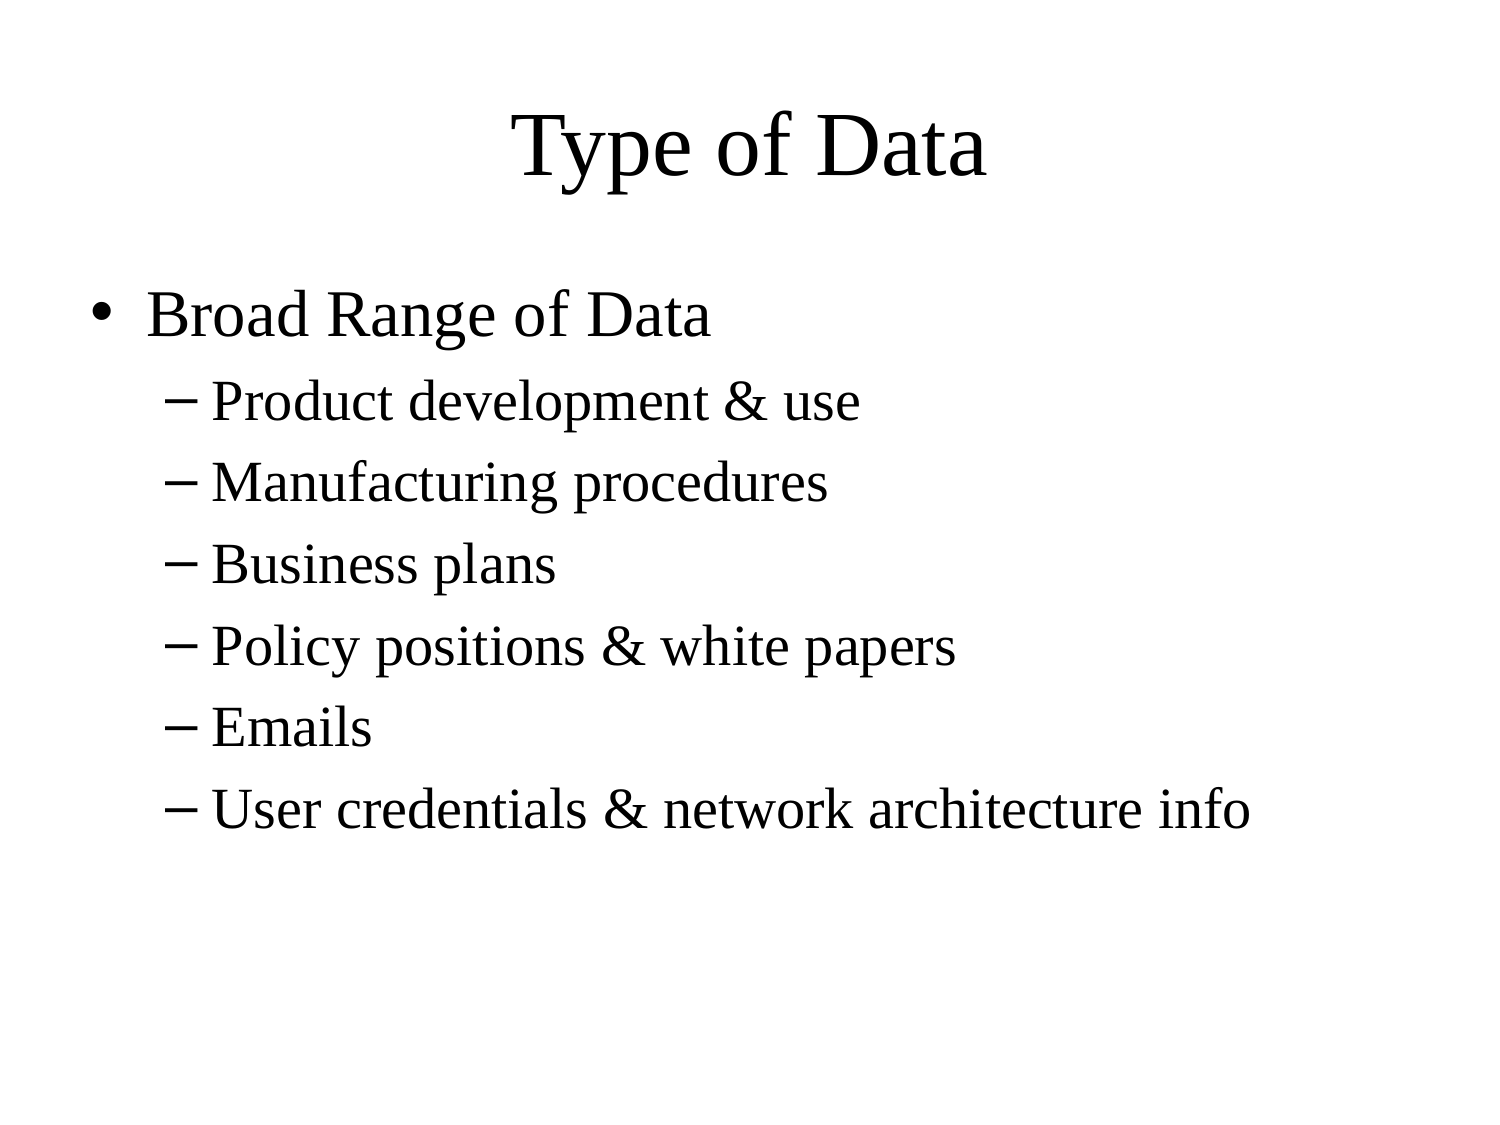

# Type of Data
Broad Range of Data
Product development & use
Manufacturing procedures
Business plans
Policy positions & white papers
Emails
User credentials & network architecture info